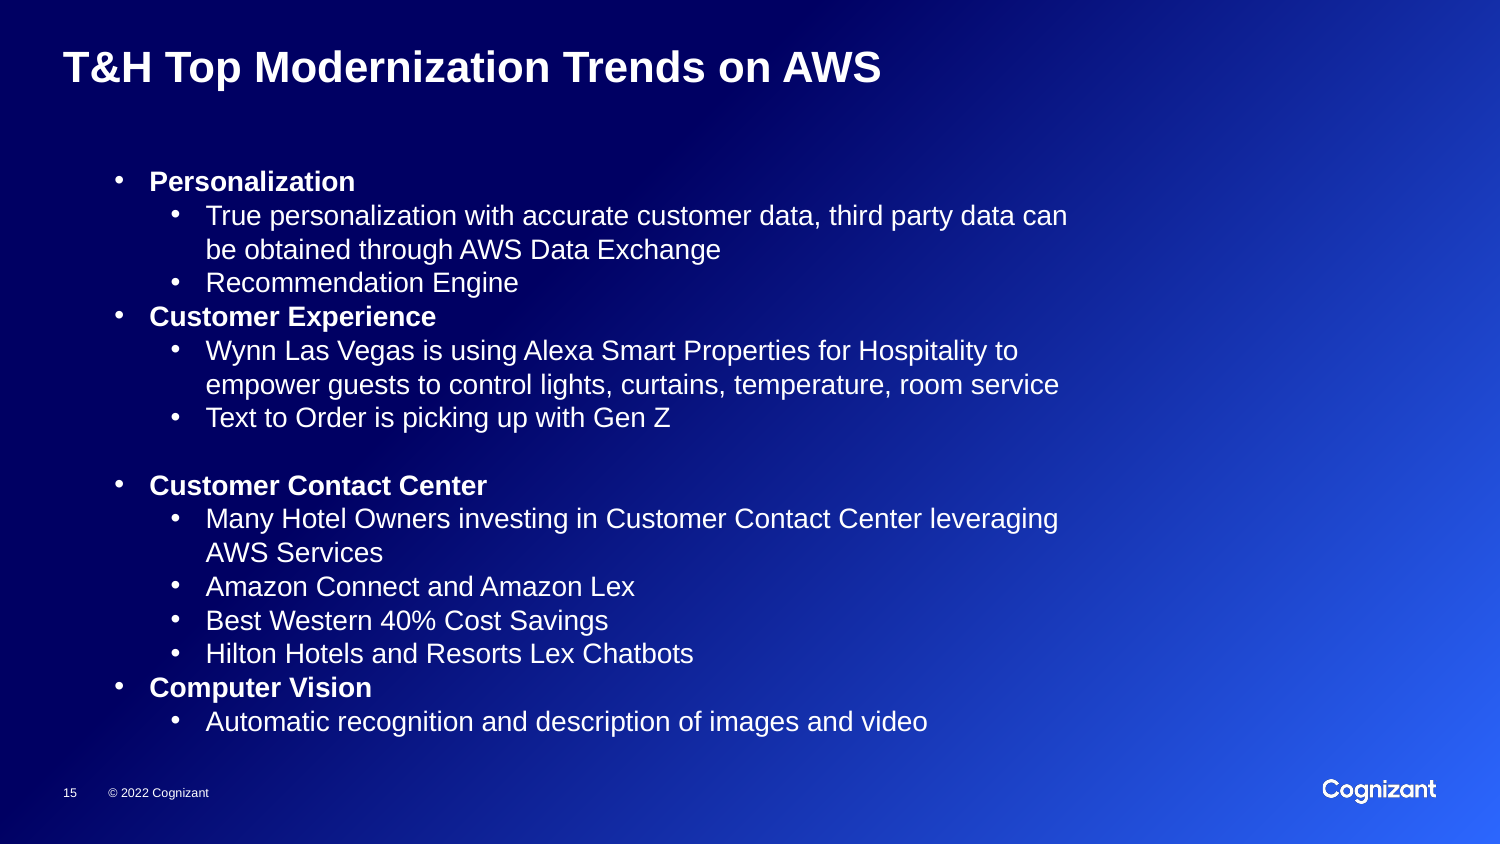

# T&H Top Modernization Trends on AWS
Personalization
True personalization with accurate customer data, third party data can be obtained through AWS Data Exchange
Recommendation Engine
Customer Experience
Wynn Las Vegas is using Alexa Smart Properties for Hospitality to empower guests to control lights, curtains, temperature, room service
Text to Order is picking up with Gen Z

Customer Contact Center
Many Hotel Owners investing in Customer Contact Center leveraging AWS Services
Amazon Connect and Amazon Lex
Best Western 40% Cost Savings
Hilton Hotels and Resorts Lex Chatbots
Computer Vision
Automatic recognition and description of images and video
© 2022 Cognizant
15